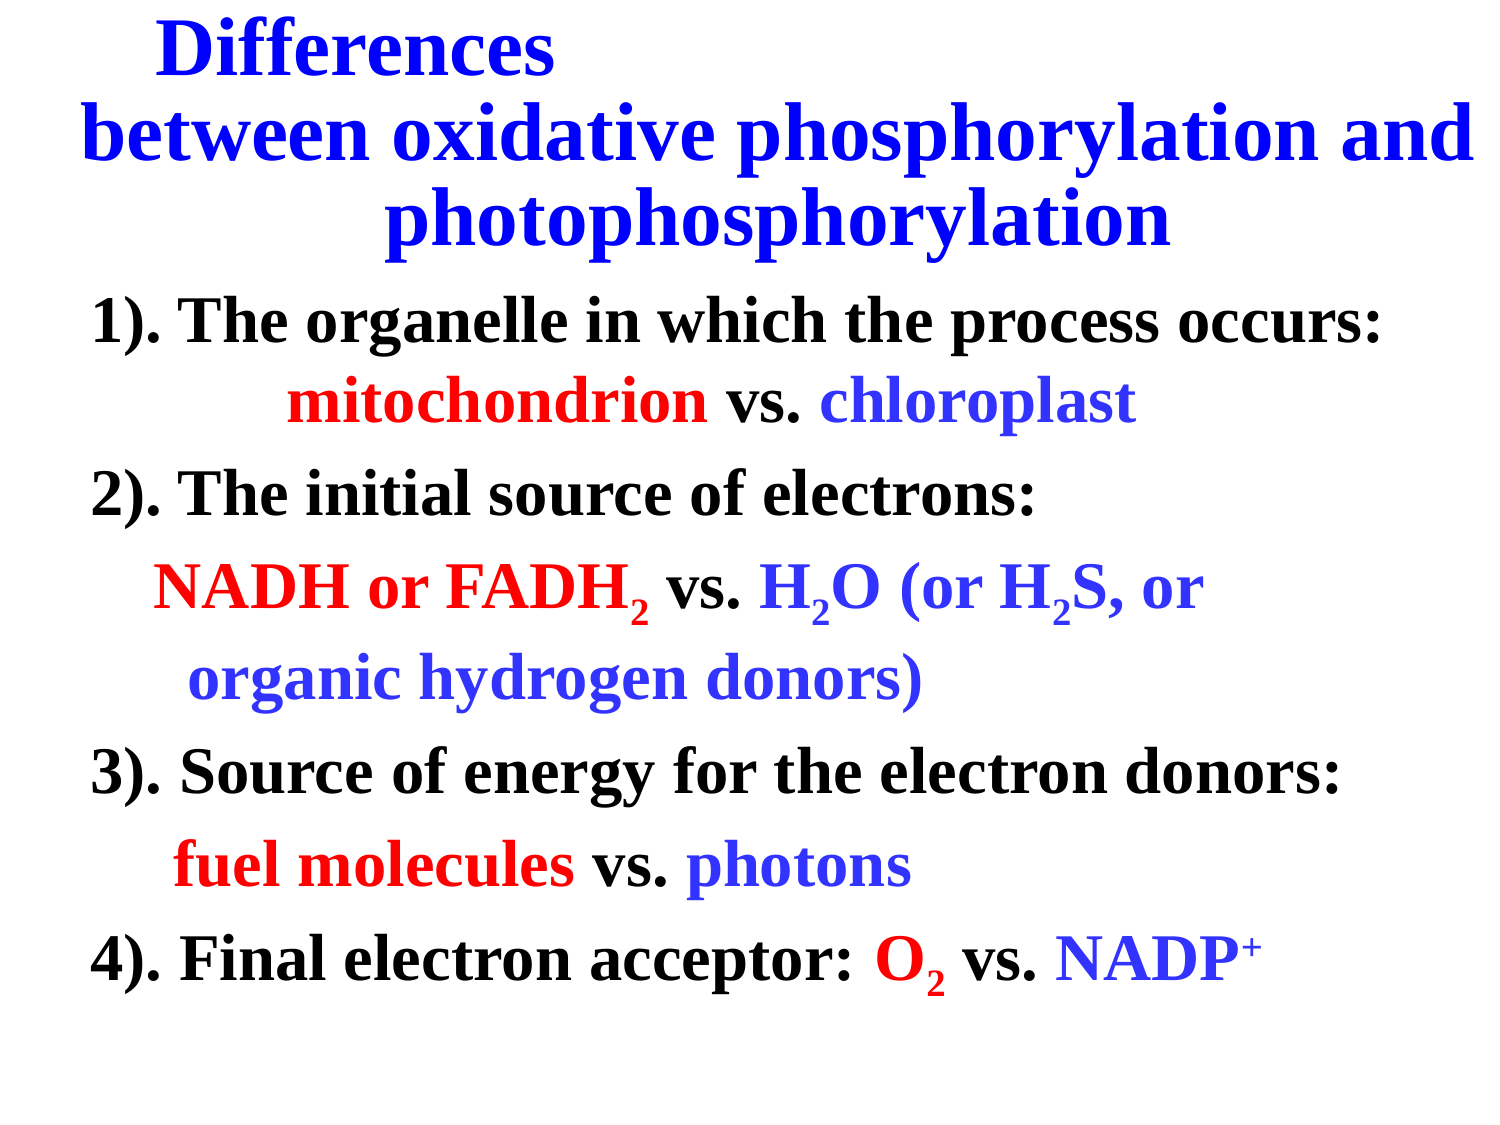

Differences                                       between oxidative phosphorylation and photophosphorylation
1). The organelle in which the process occurs: 	mitochondrion vs. chloroplast
2). The initial source of electrons:
	 NADH or FADH2 vs. H2O (or H2S, or                    organic hydrogen donors)
3). Source of energy for the electron donors:
     fuel molecules vs. photons
4). Final electron acceptor: O2 vs. NADP+